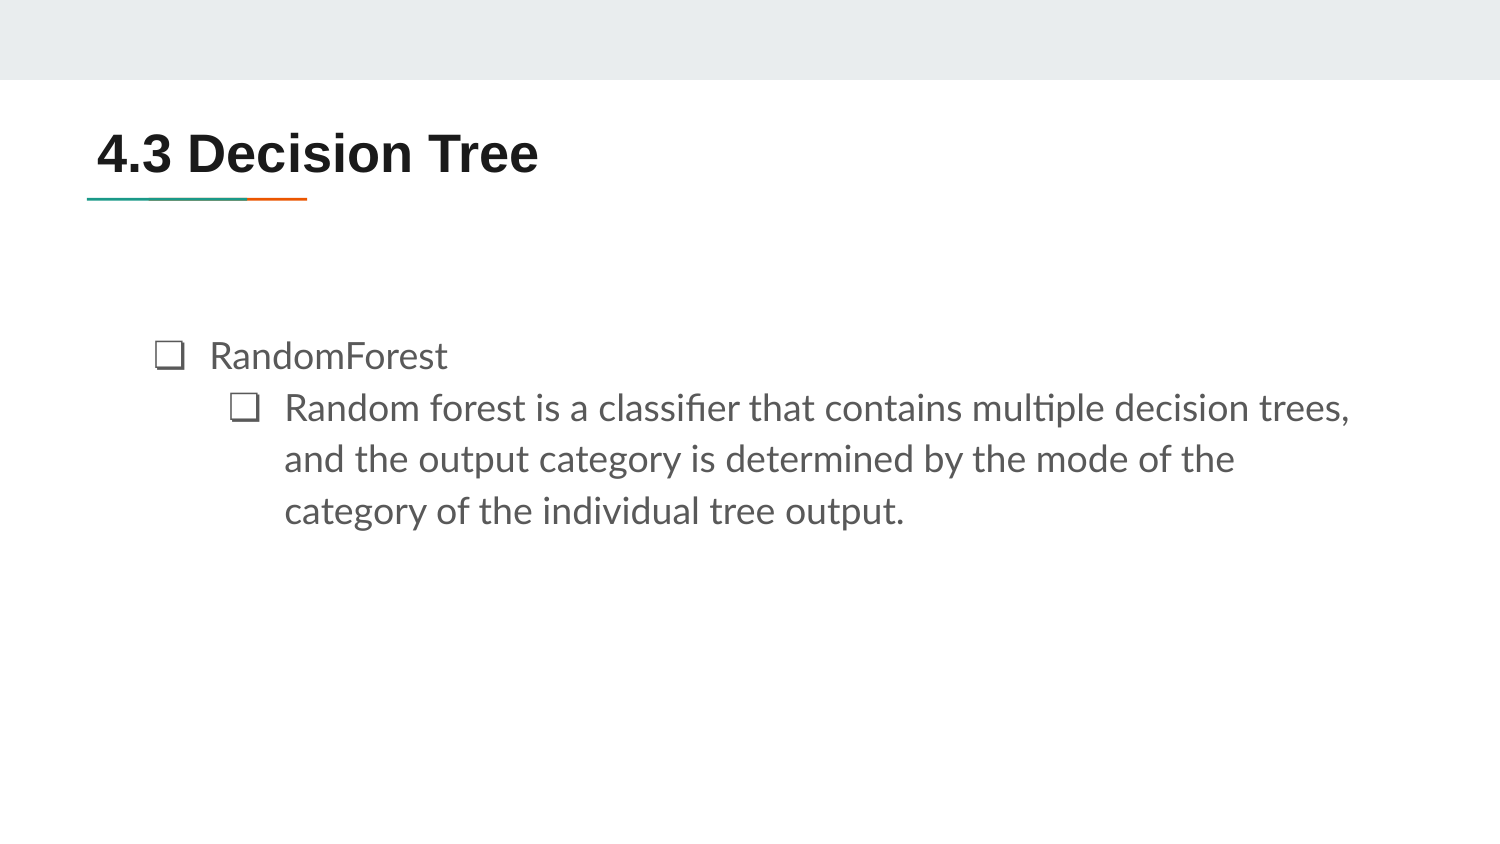

# 4.3 Decision Tree

RandomForest
Random forest is a classifier that contains multiple decision trees, and the output category is determined by the mode of the category of the individual tree output.